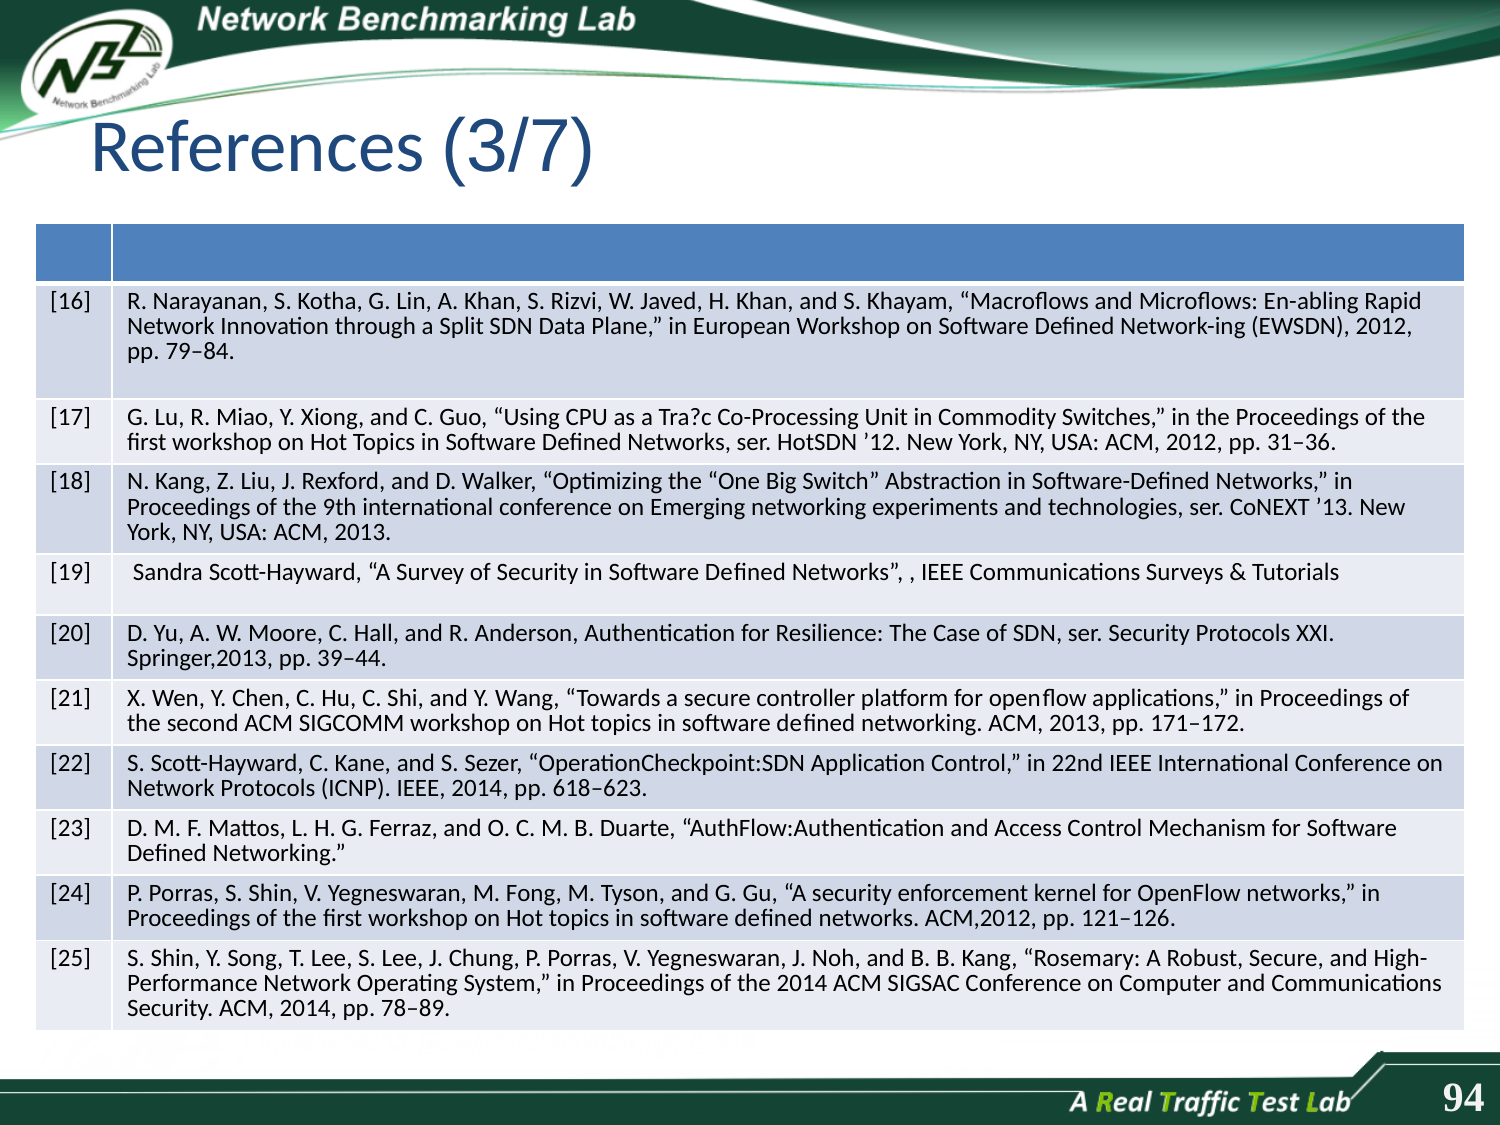

# References (3/7)
|  |  |
| --- | --- |
| [16] | R. Narayanan, S. Kotha, G. Lin, A. Khan, S. Rizvi, W. Javed, H. Khan, and S. Khayam, “Macroflows and Microflows: En-abling Rapid Network Innovation through a Split SDN Data Plane,” in European Workshop on Software Defined Network-ing (EWSDN), 2012, pp. 79–84. |
| [17] | G. Lu, R. Miao, Y. Xiong, and C. Guo, “Using CPU as a Tra?c Co-Processing Unit in Commodity Switches,” in the Proceedings of the first workshop on Hot Topics in Software Defined Networks, ser. HotSDN ’12. New York, NY, USA: ACM, 2012, pp. 31–36. |
| [18] | N. Kang, Z. Liu, J. Rexford, and D. Walker, “Optimizing the “One Big Switch” Abstraction in Software-Defined Networks,” in Proceedings of the 9th international conference on Emerging networking experiments and technologies, ser. CoNEXT ’13. New York, NY, USA: ACM, 2013. |
| [19] | Sandra Scott-Hayward, “A Survey of Security in Software Deﬁned Networks”, , IEEE Communications Surveys & Tutorials |
| [20] | D. Yu, A. W. Moore, C. Hall, and R. Anderson, Authentication for Resilience: The Case of SDN, ser. Security Protocols XXI. Springer,2013, pp. 39–44. |
| [21] | X. Wen, Y. Chen, C. Hu, C. Shi, and Y. Wang, “Towards a secure controller platform for openﬂow applications,” in Proceedings of the second ACM SIGCOMM workshop on Hot topics in software deﬁned networking. ACM, 2013, pp. 171–172. |
| [22] | S. Scott-Hayward, C. Kane, and S. Sezer, “OperationCheckpoint:SDN Application Control,” in 22nd IEEE International Conference on Network Protocols (ICNP). IEEE, 2014, pp. 618–623. |
| [23] | D. M. F. Mattos, L. H. G. Ferraz, and O. C. M. B. Duarte, “AuthFlow:Authentication and Access Control Mechanism for Software Deﬁned Networking.” |
| [24] | P. Porras, S. Shin, V. Yegneswaran, M. Fong, M. Tyson, and G. Gu, “A security enforcement kernel for OpenFlow networks,” in Proceedings of the ﬁrst workshop on Hot topics in software deﬁned networks. ACM,2012, pp. 121–126. |
| [25] | S. Shin, Y. Song, T. Lee, S. Lee, J. Chung, P. Porras, V. Yegneswaran, J. Noh, and B. B. Kang, “Rosemary: A Robust, Secure, and High-Performance Network Operating System,” in Proceedings of the 2014 ACM SIGSAC Conference on Computer and Communications Security. ACM, 2014, pp. 78–89. |
94